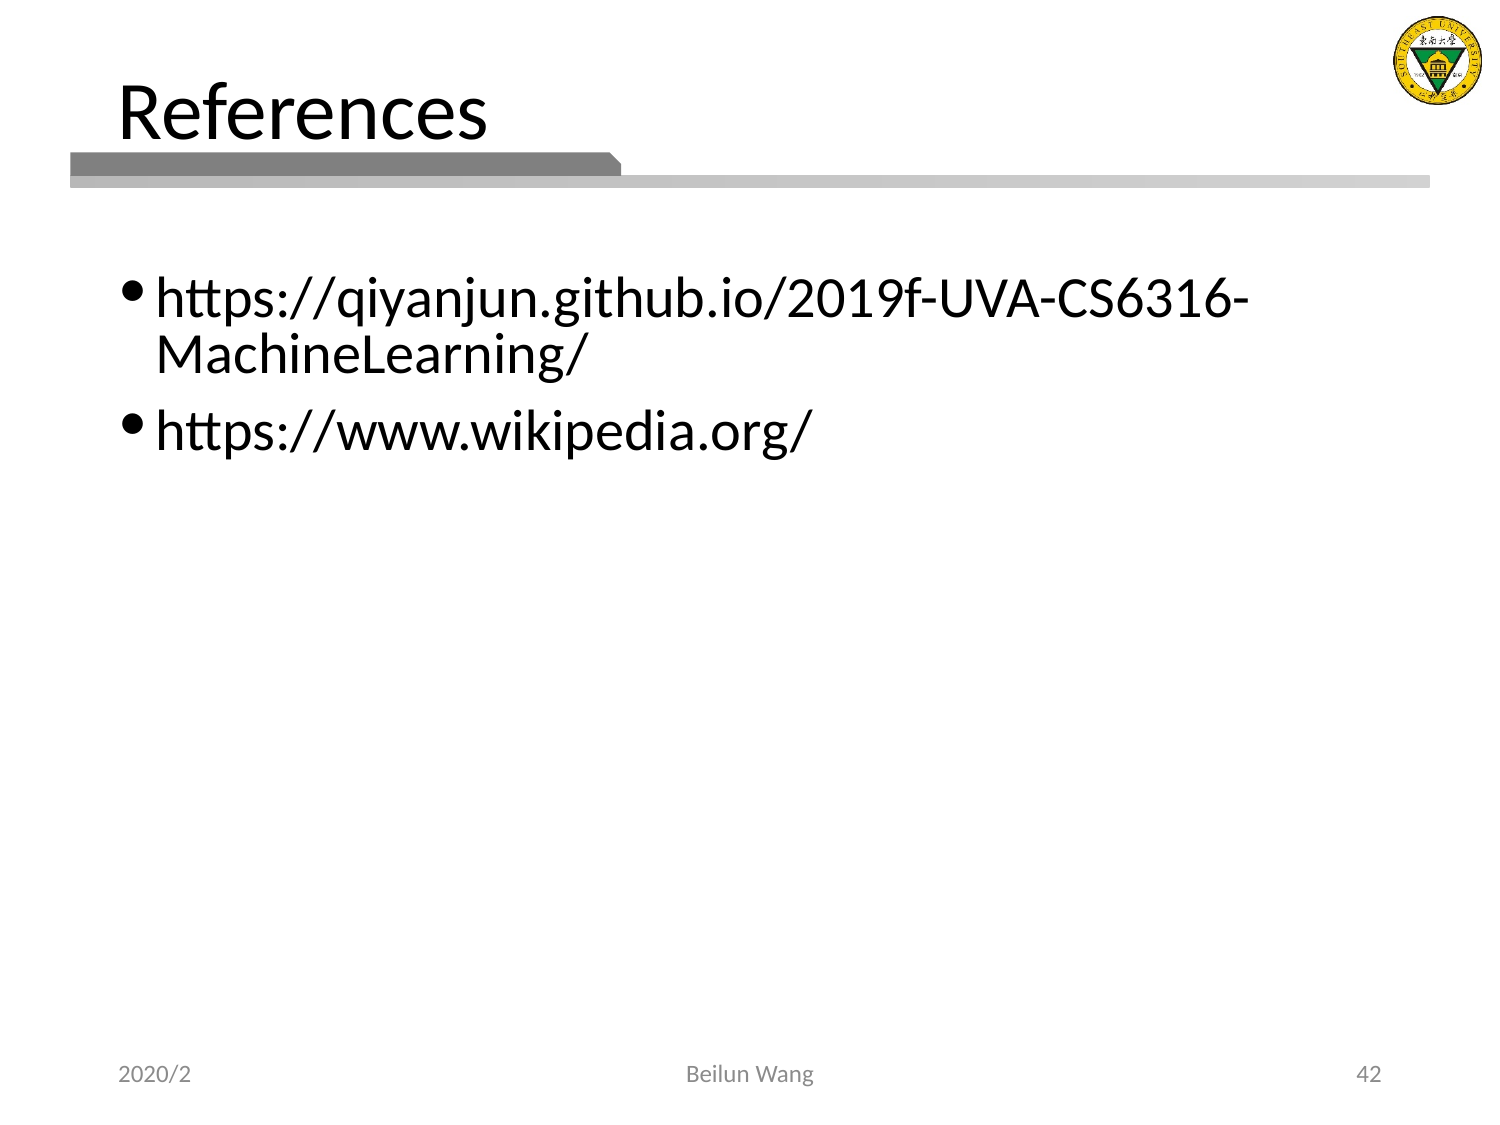

# References
https://qiyanjun.github.io/2019f-UVA-CS6316-MachineLearning/
https://www.wikipedia.org/

2020/2
Beilun Wang
42